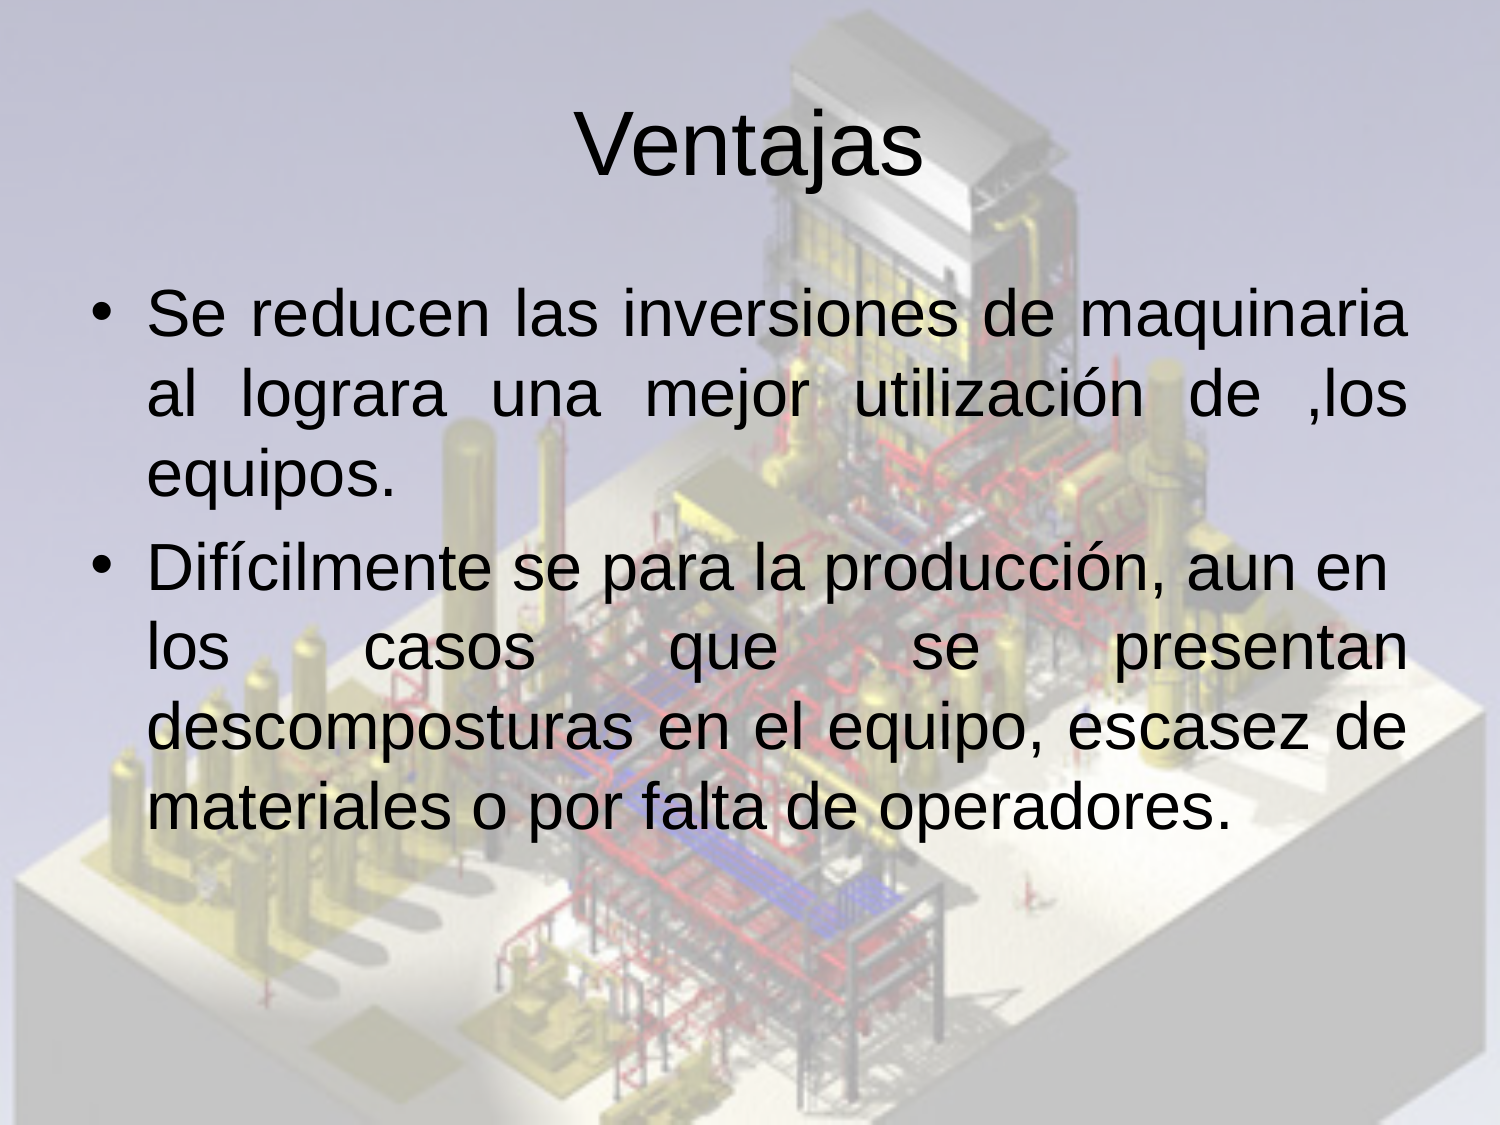

# Ventajas
Se reducen las inversiones de maquinaria al lograra una mejor utilización de ,los equipos.
Difícilmente se para la producción, aun en  los casos que se presentan descomposturas en el equipo, escasez de materiales o por falta de operadores.